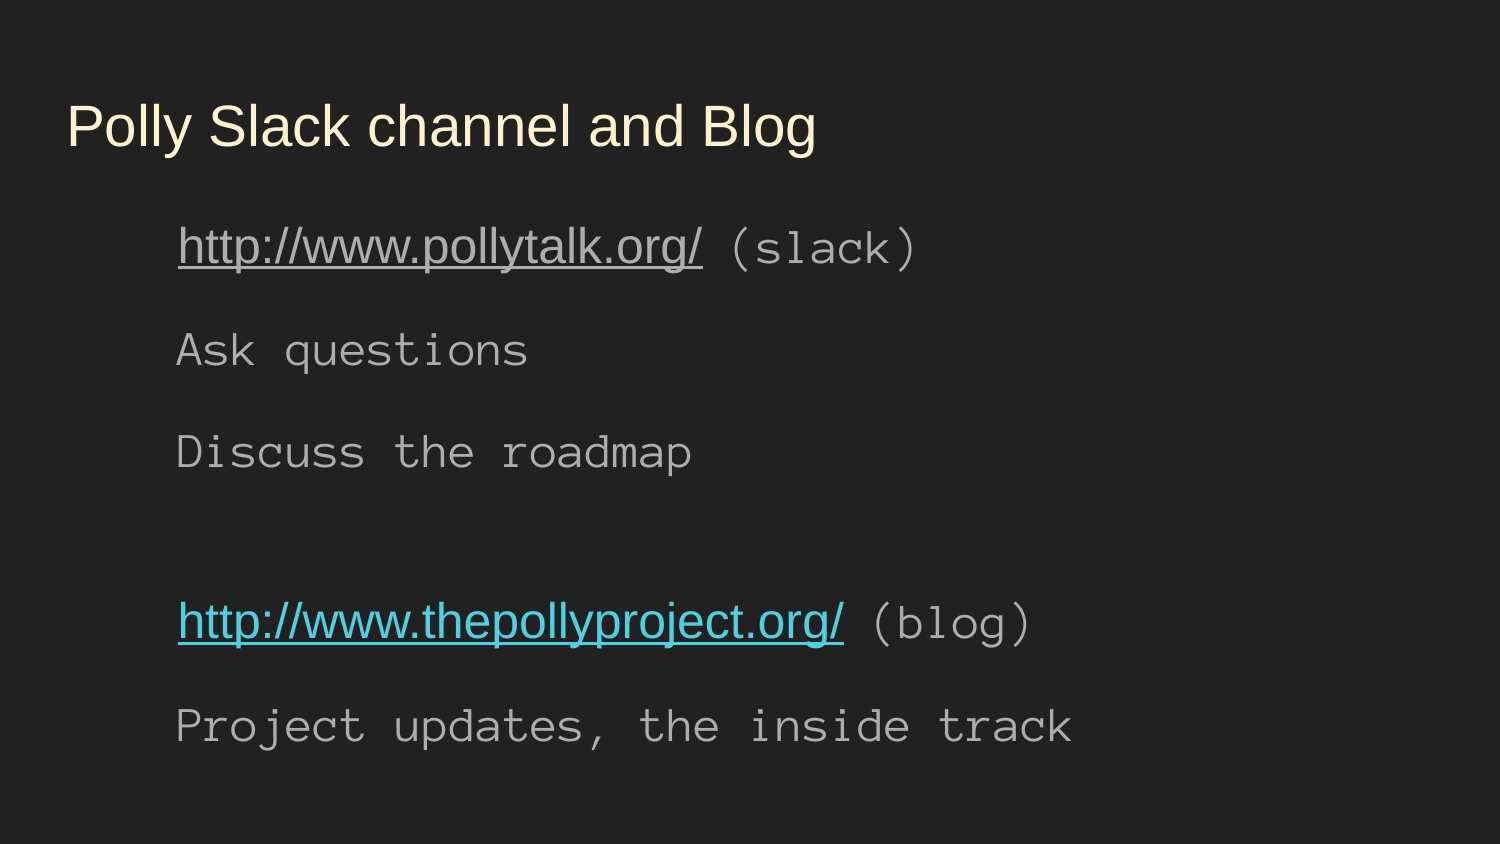

# Polly Slack channel and Blog
http://www.pollytalk.org/ (slack)
Ask questions
Discuss the roadmap
http://www.thepollyproject.org/ (blog)
Project updates, the inside track